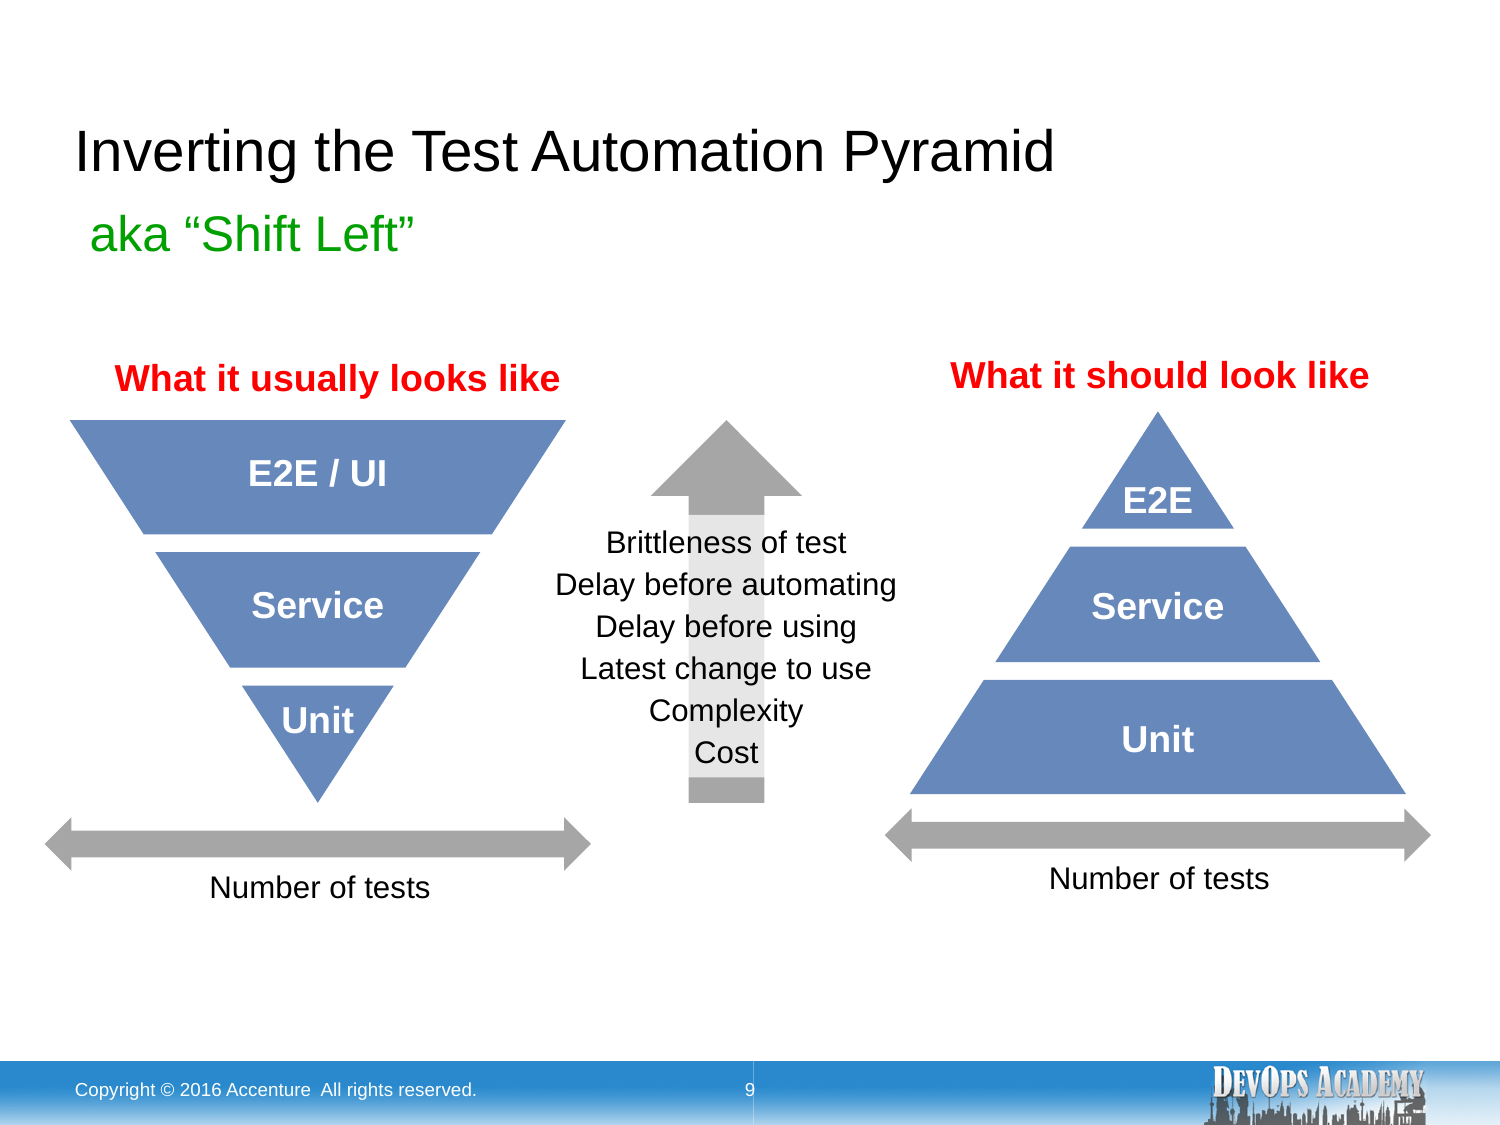

# Inverting the Test Automation Pyramid
aka “Shift Left”
What it should look like
What it usually looks like
E2E

E2E / UI
Brittleness of test
Delay before automating
Delay before using
Latest change to use
Complexity
Cost
Service
Service
Unit
Unit

Number of tests
Number of tests
Copyright © 2016 Accenture  All rights reserved.
9